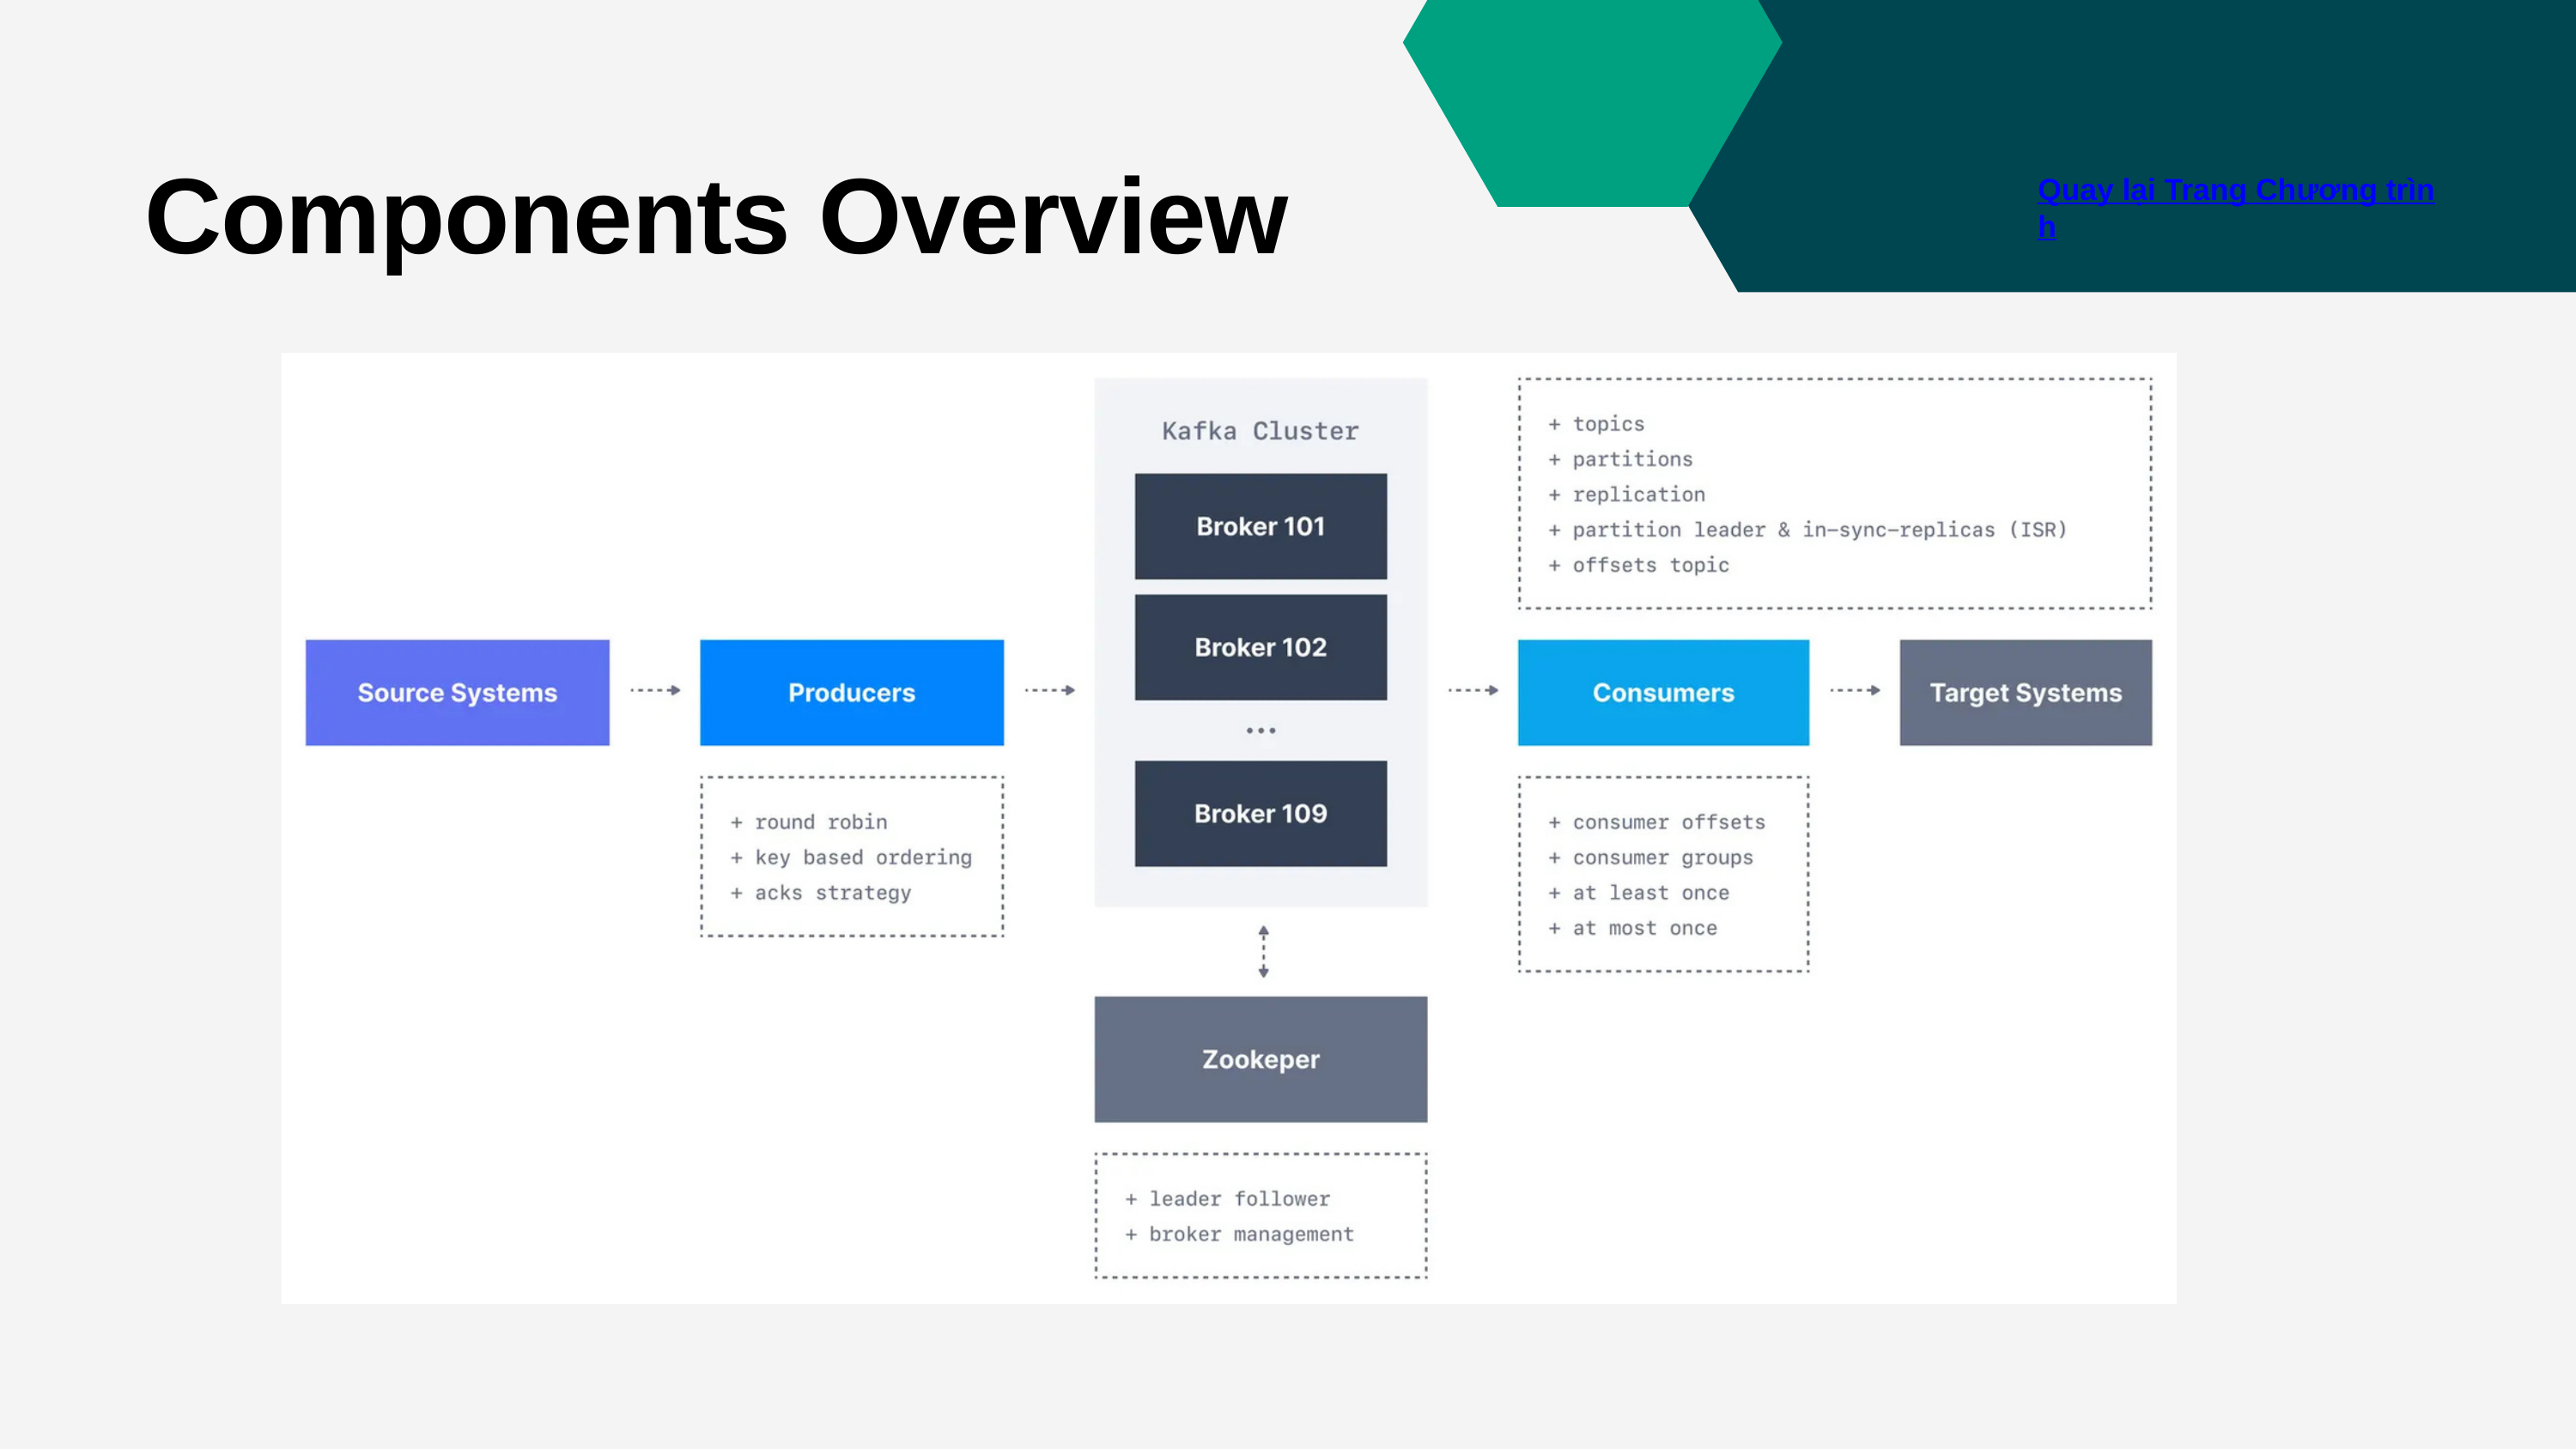

Components Overview
Quay lại Trang Chương trình